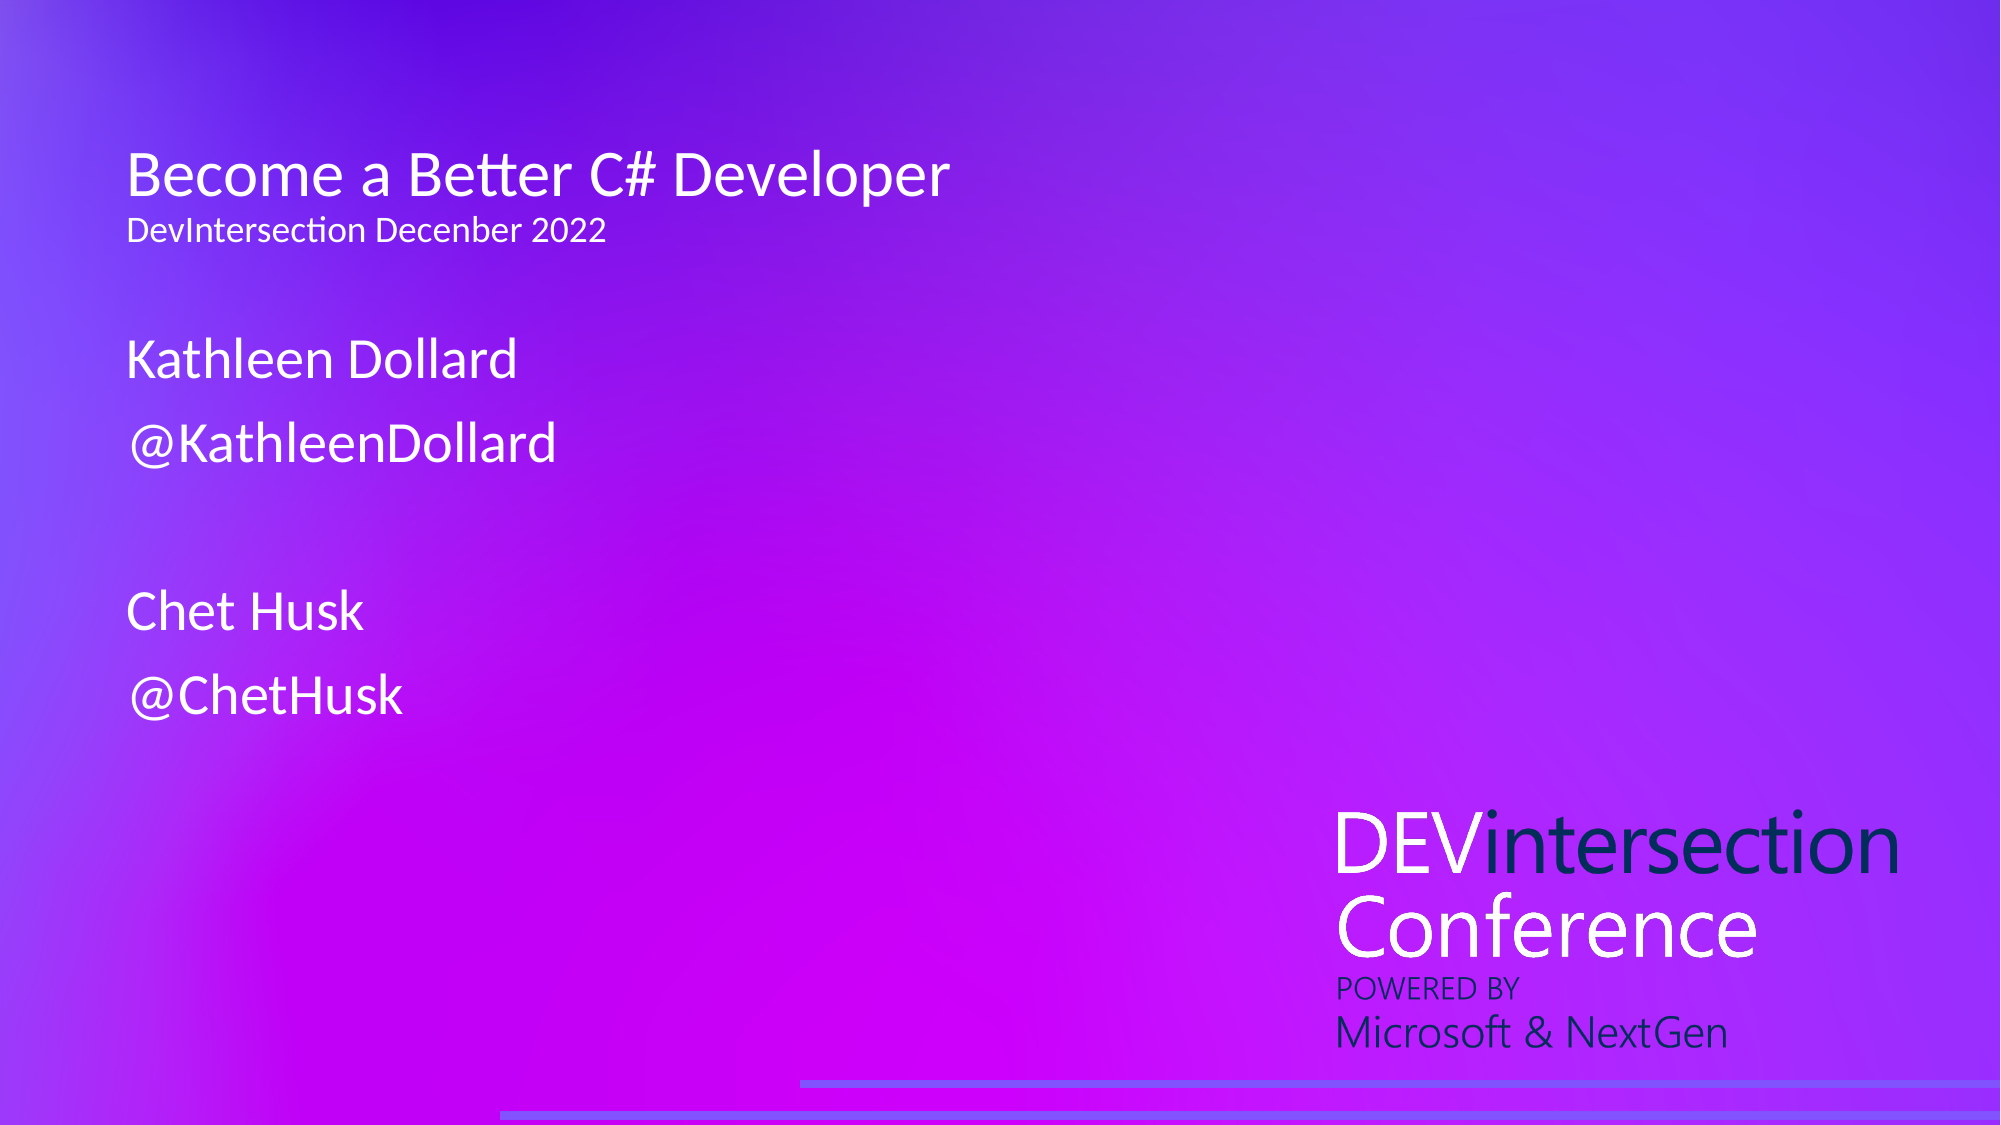

Become a Better C# Developer
DevIntersection Decenber 2022
Kathleen Dollard
@KathleenDollard

Chet Husk
@ChetHusk